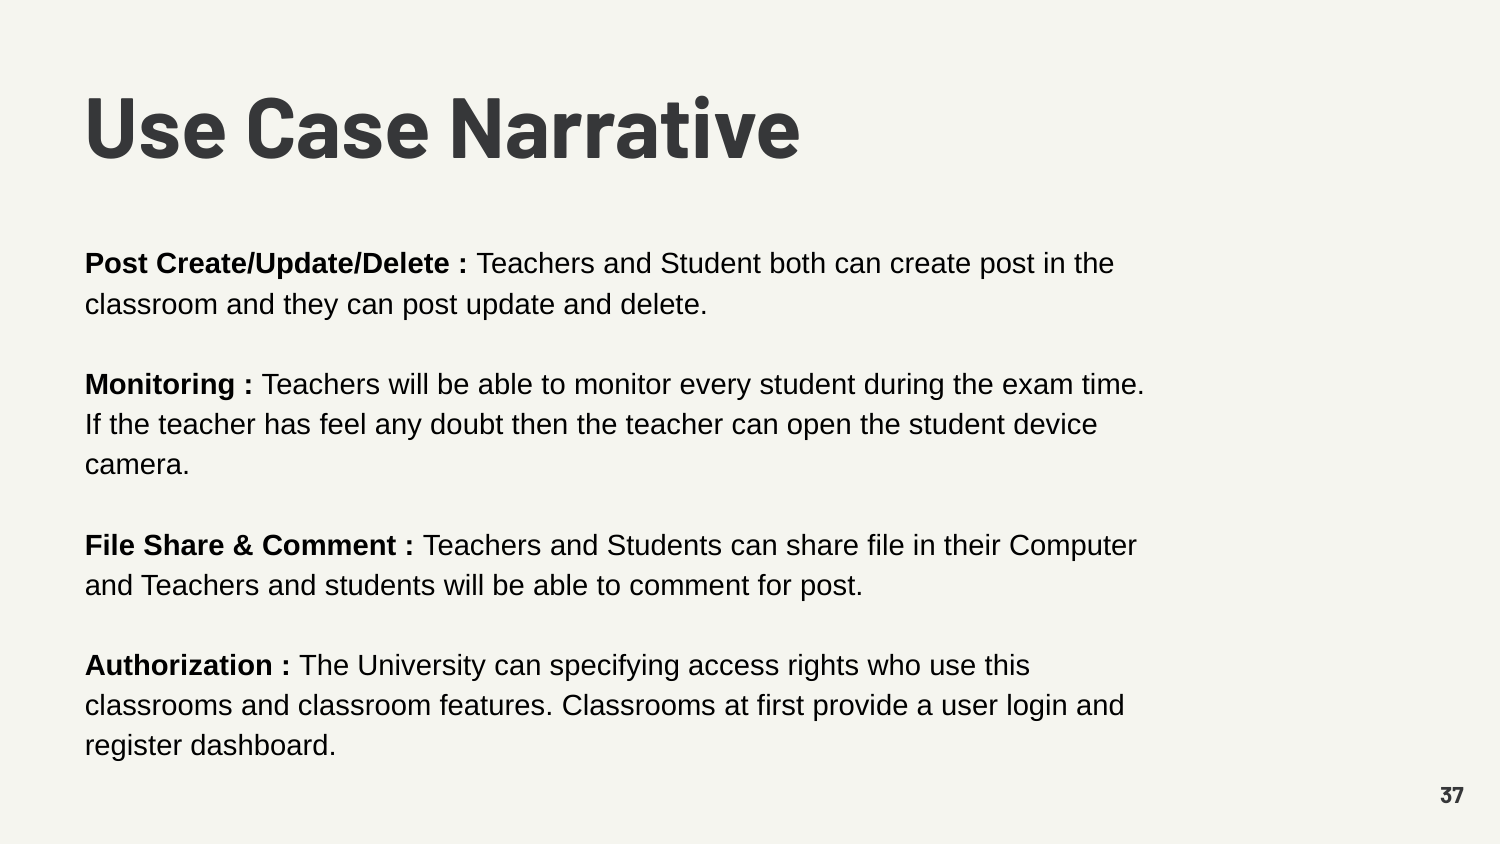

# Use Case Narrative

Post Create/Update/Delete : Teachers and Student both can create post in the classroom and they can post update and delete.

Monitoring : Teachers will be able to monitor every student during the exam time. If the teacher has feel any doubt then the teacher can open the student device camera.

File Share & Comment : Teachers and Students can share file in their Computer and Teachers and students will be able to comment for post.

Authorization : The University can specifying access rights who use this classrooms and classroom features. Classrooms at first provide a user login and register dashboard.

37